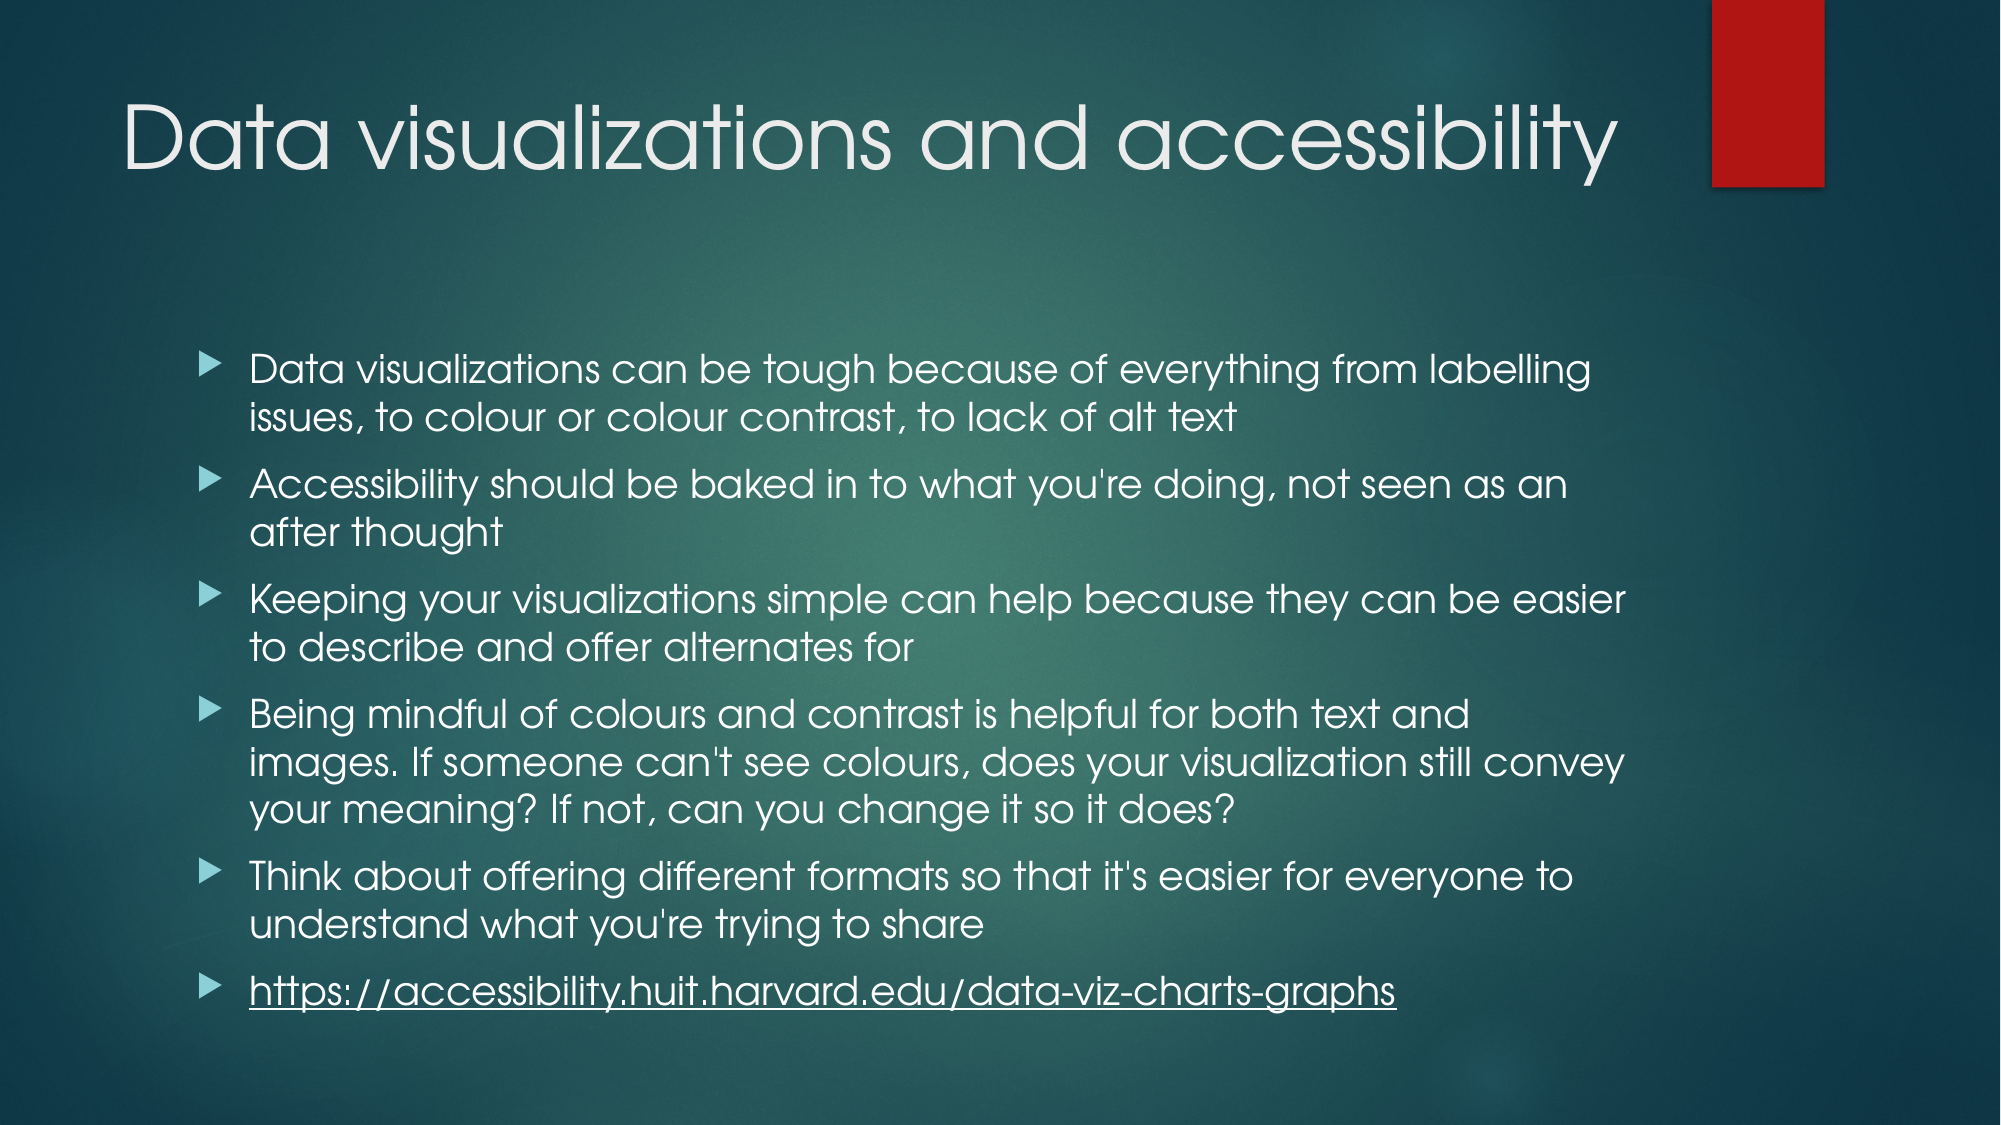

# Data visualizations and accessibility

Data visualizations can be tough because of everything from labelling issues, to colour or colour contrast, to lack of alt text
Accessibility should be baked in to what you're doing, not seen as an after thought
Keeping your visualizations simple can help because they can be easier to describe and offer alternates for
Being mindful of colours and contrast is helpful for both text and images. If someone can't see colours, does your visualization still convey your meaning? If not, can you change it so it does?
Think about offering different formats so that it's easier for everyone to understand what you're trying to share
https://accessibility.huit.harvard.edu/data-viz-charts-graphs